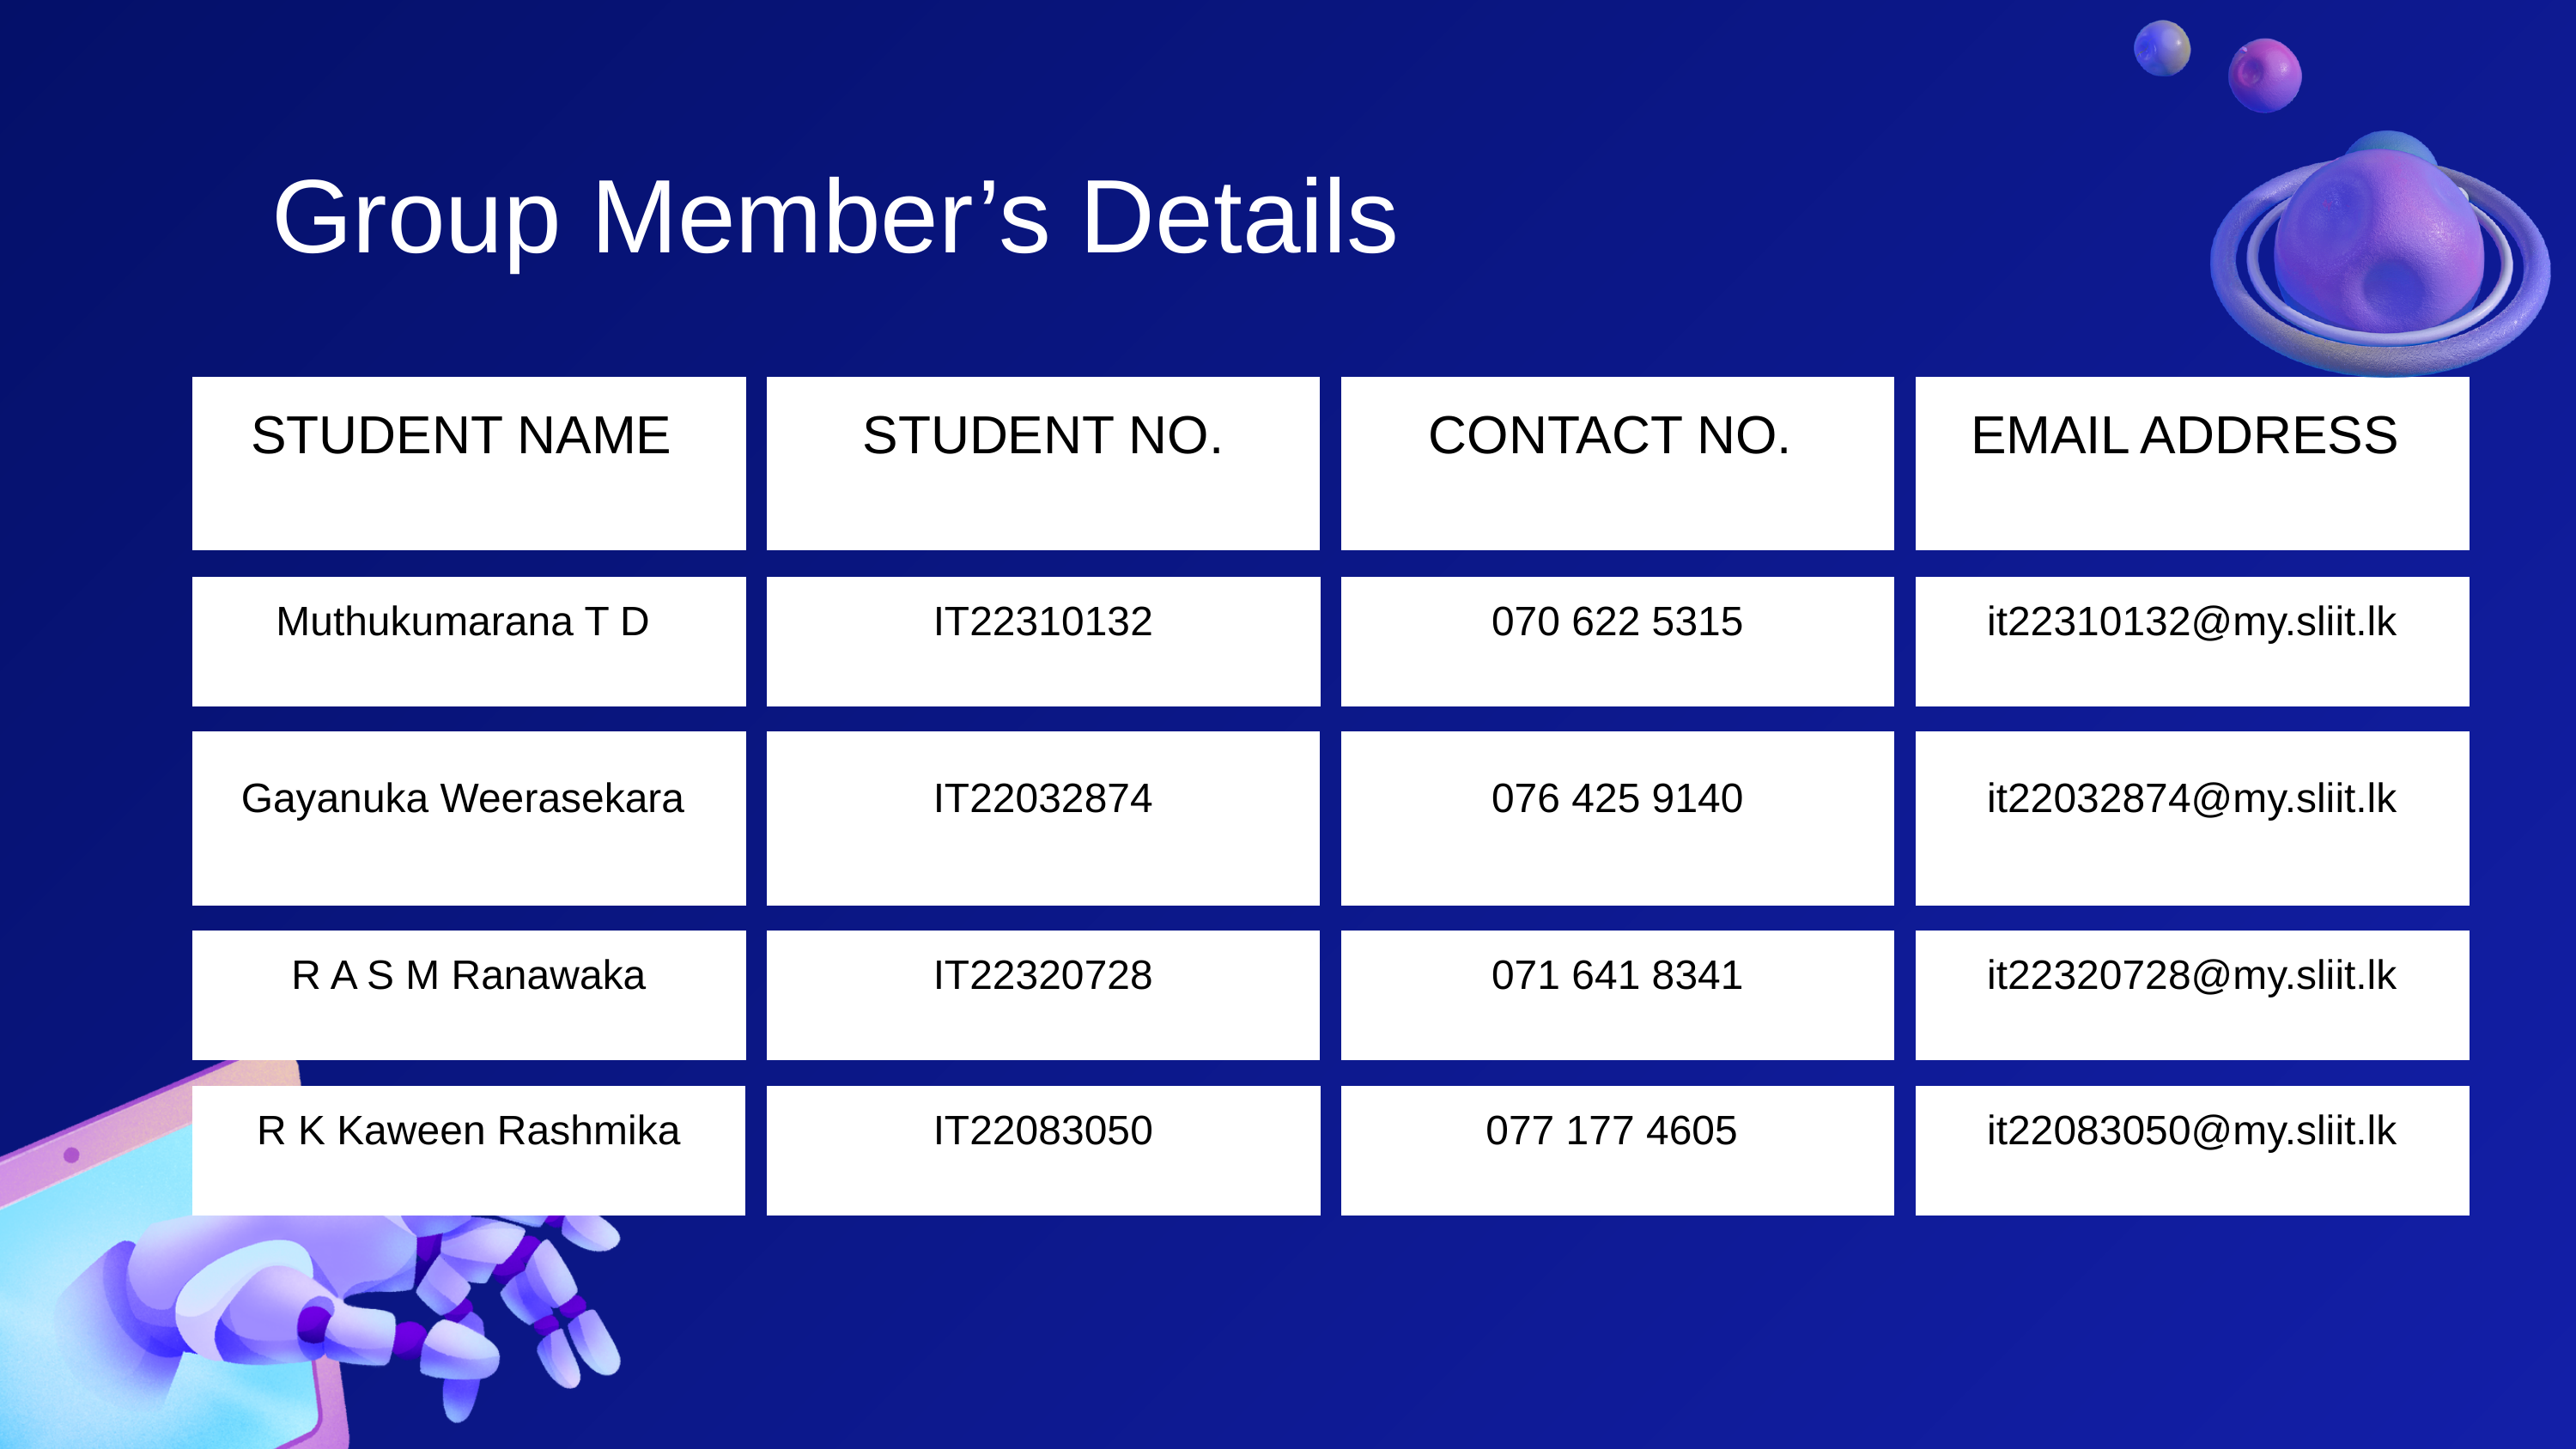

Group Member’s Details

STUDENT NAME

STUDENT NO.

CONTACT NO.

EMAIL ADDRESS

Muthukumarana T D

IT22310132

070 622 5315

it22310132@my.sliit.lk

Gayanuka Weerasekara

IT22032874

076 425 9140

it22032874@my.sliit.lk

R A S M Ranawaka

IT22320728

071 641 8341

it22320728@my.sliit.lk

R K Kaween Rashmika

IT22083050

077 177 4605

it22083050@my.sliit.lk